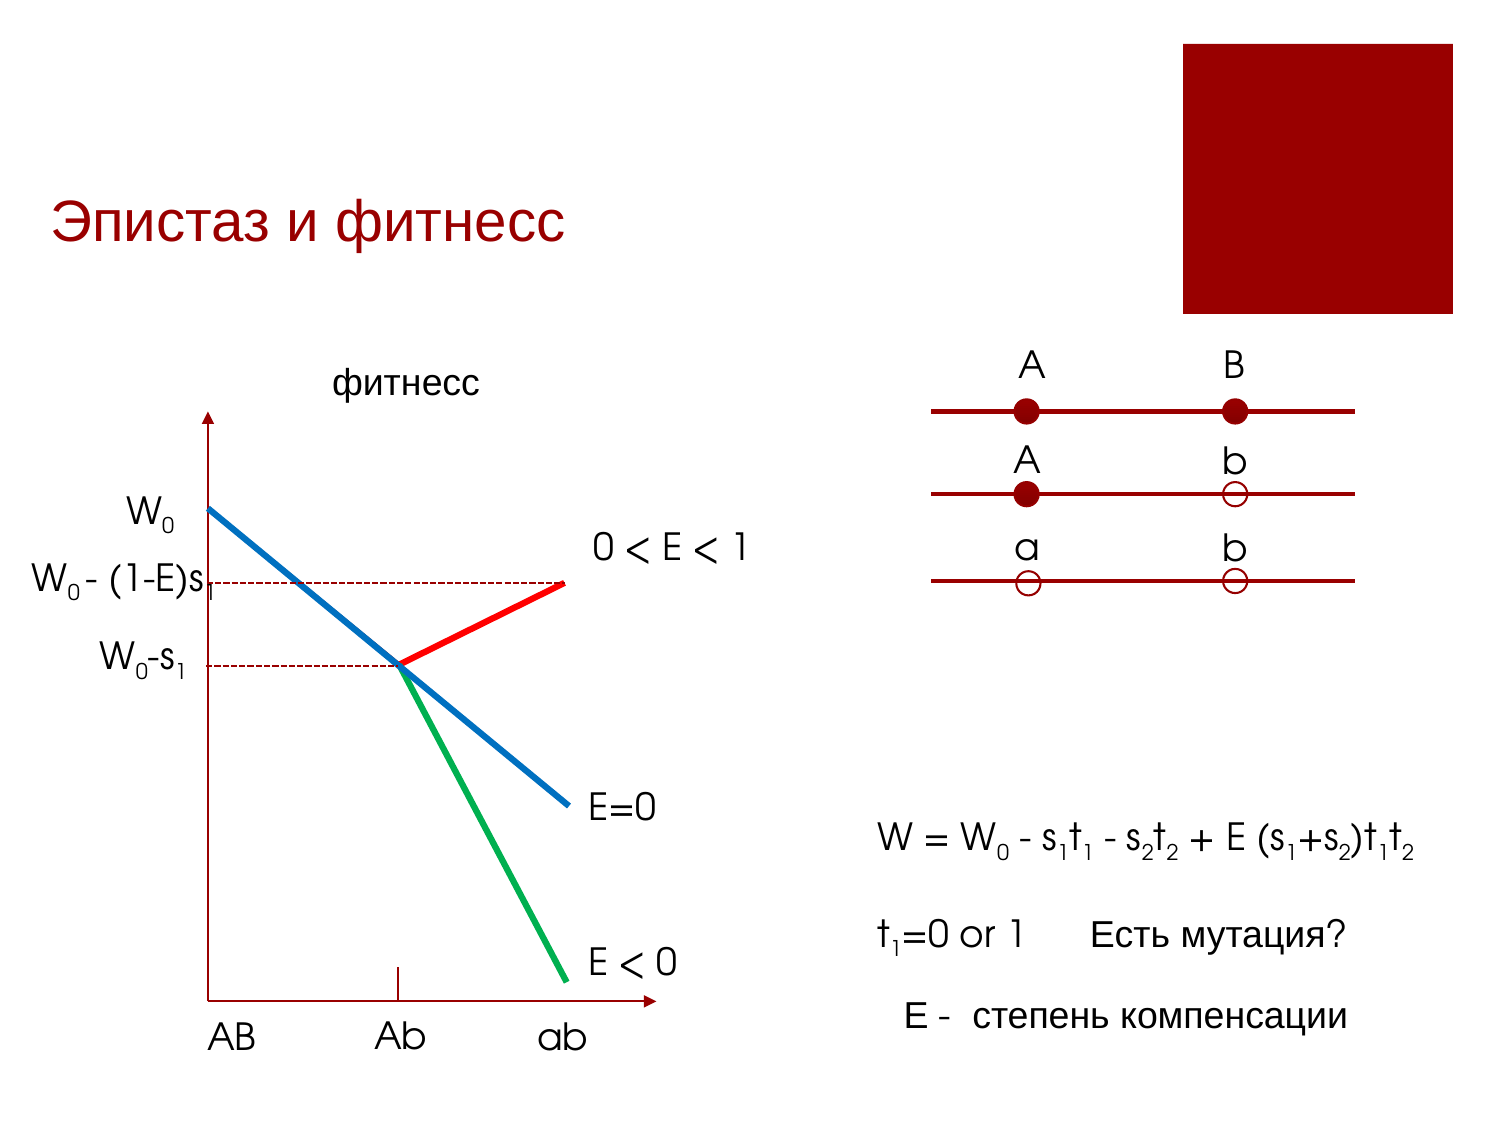

# Эпистаз и фитнесс
A
B
фитнесс

A
b
W0

0 < E < 1
a
b
W0 - (1-E)s1

W0-s1
E=0
W = W0 - s1t1 - s2t2 + E (s1+s2)t1t2

t1=0 or 1      Есть мутация?
 E < 0
Е -  степень компенсации
Ab
AB
ab